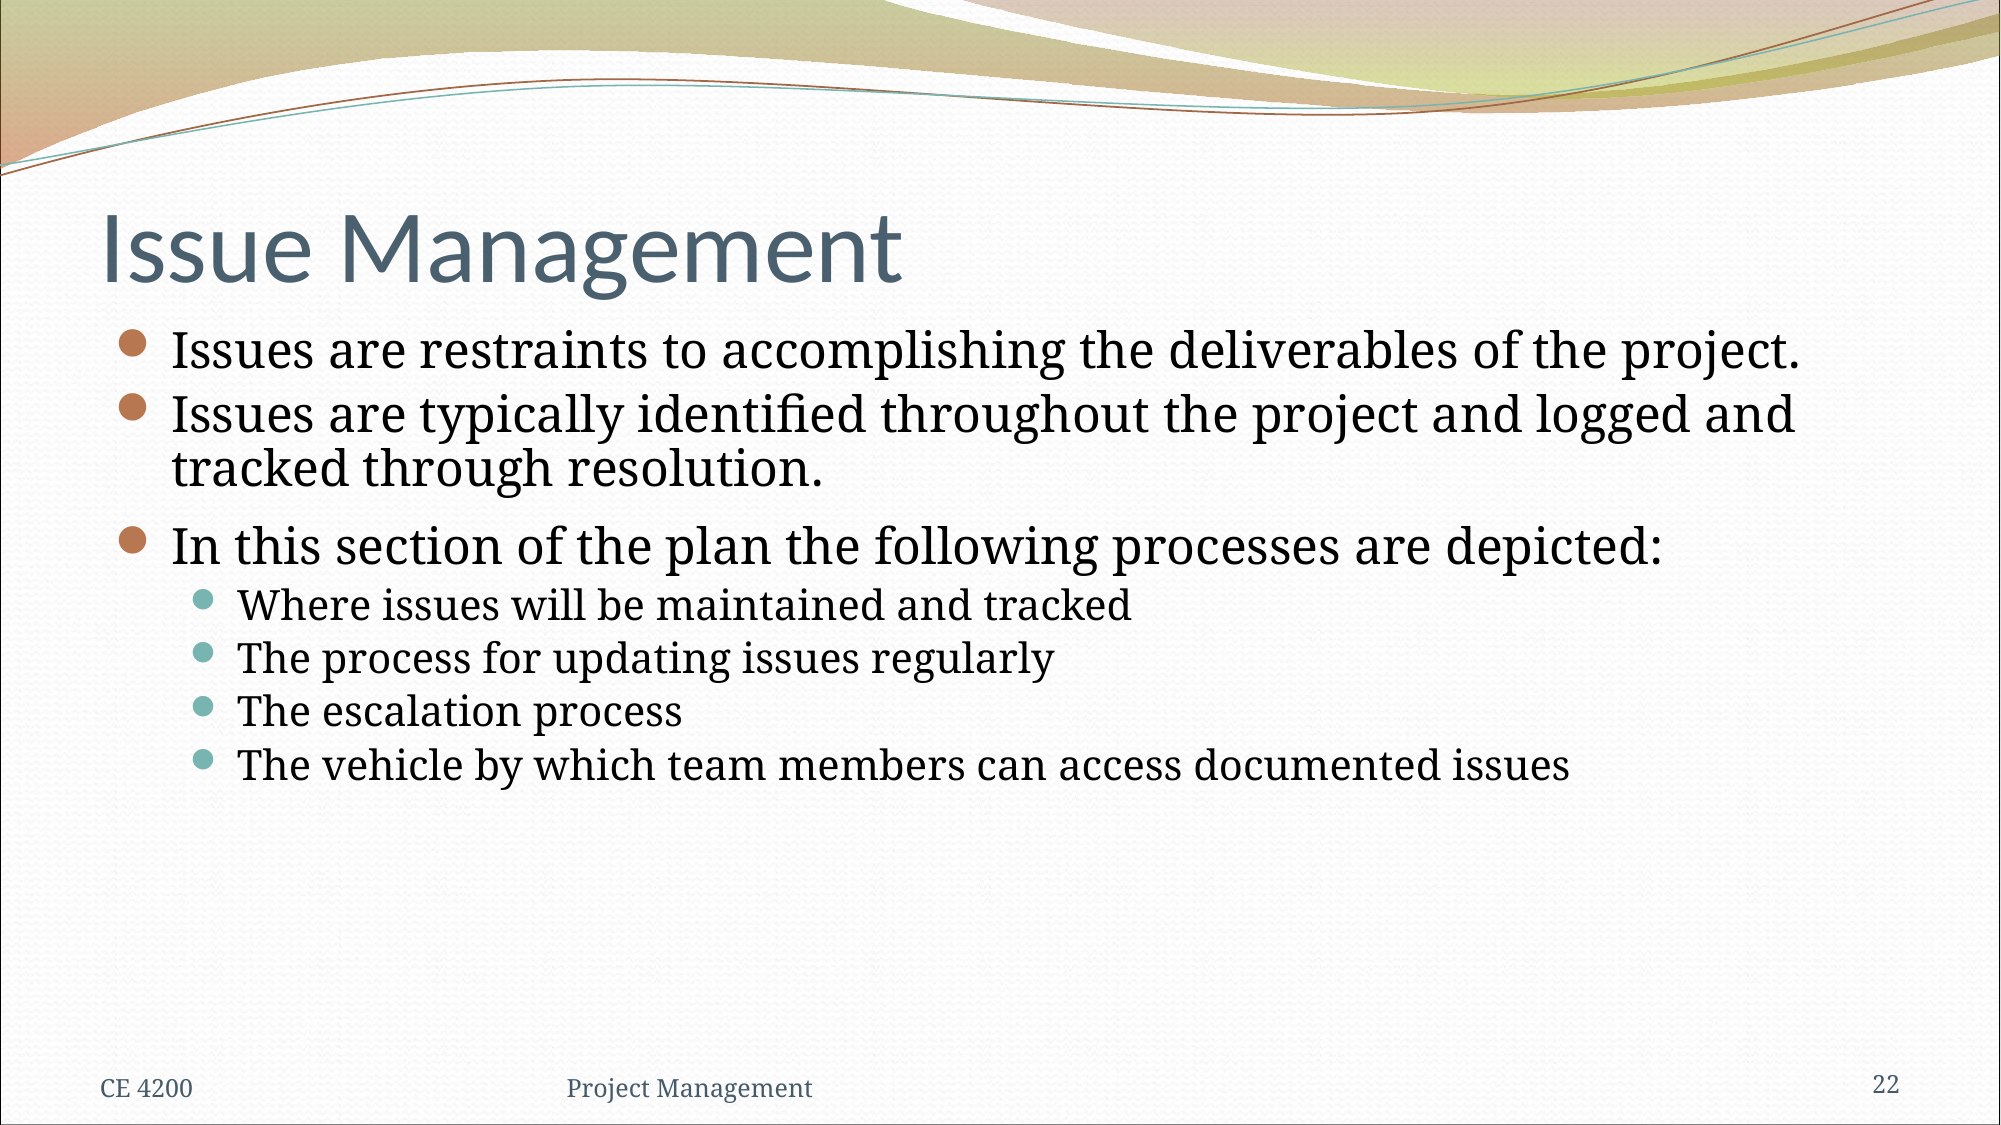

# Issue Management
Issues are restraints to accomplishing the deliverables of the project.
Issues are typically identified throughout the project and logged and tracked through resolution.
In this section of the plan the following processes are depicted:
Where issues will be maintained and tracked
The process for updating issues regularly
The escalation process
The vehicle by which team members can access documented issues
CE 4200
Project Management
22